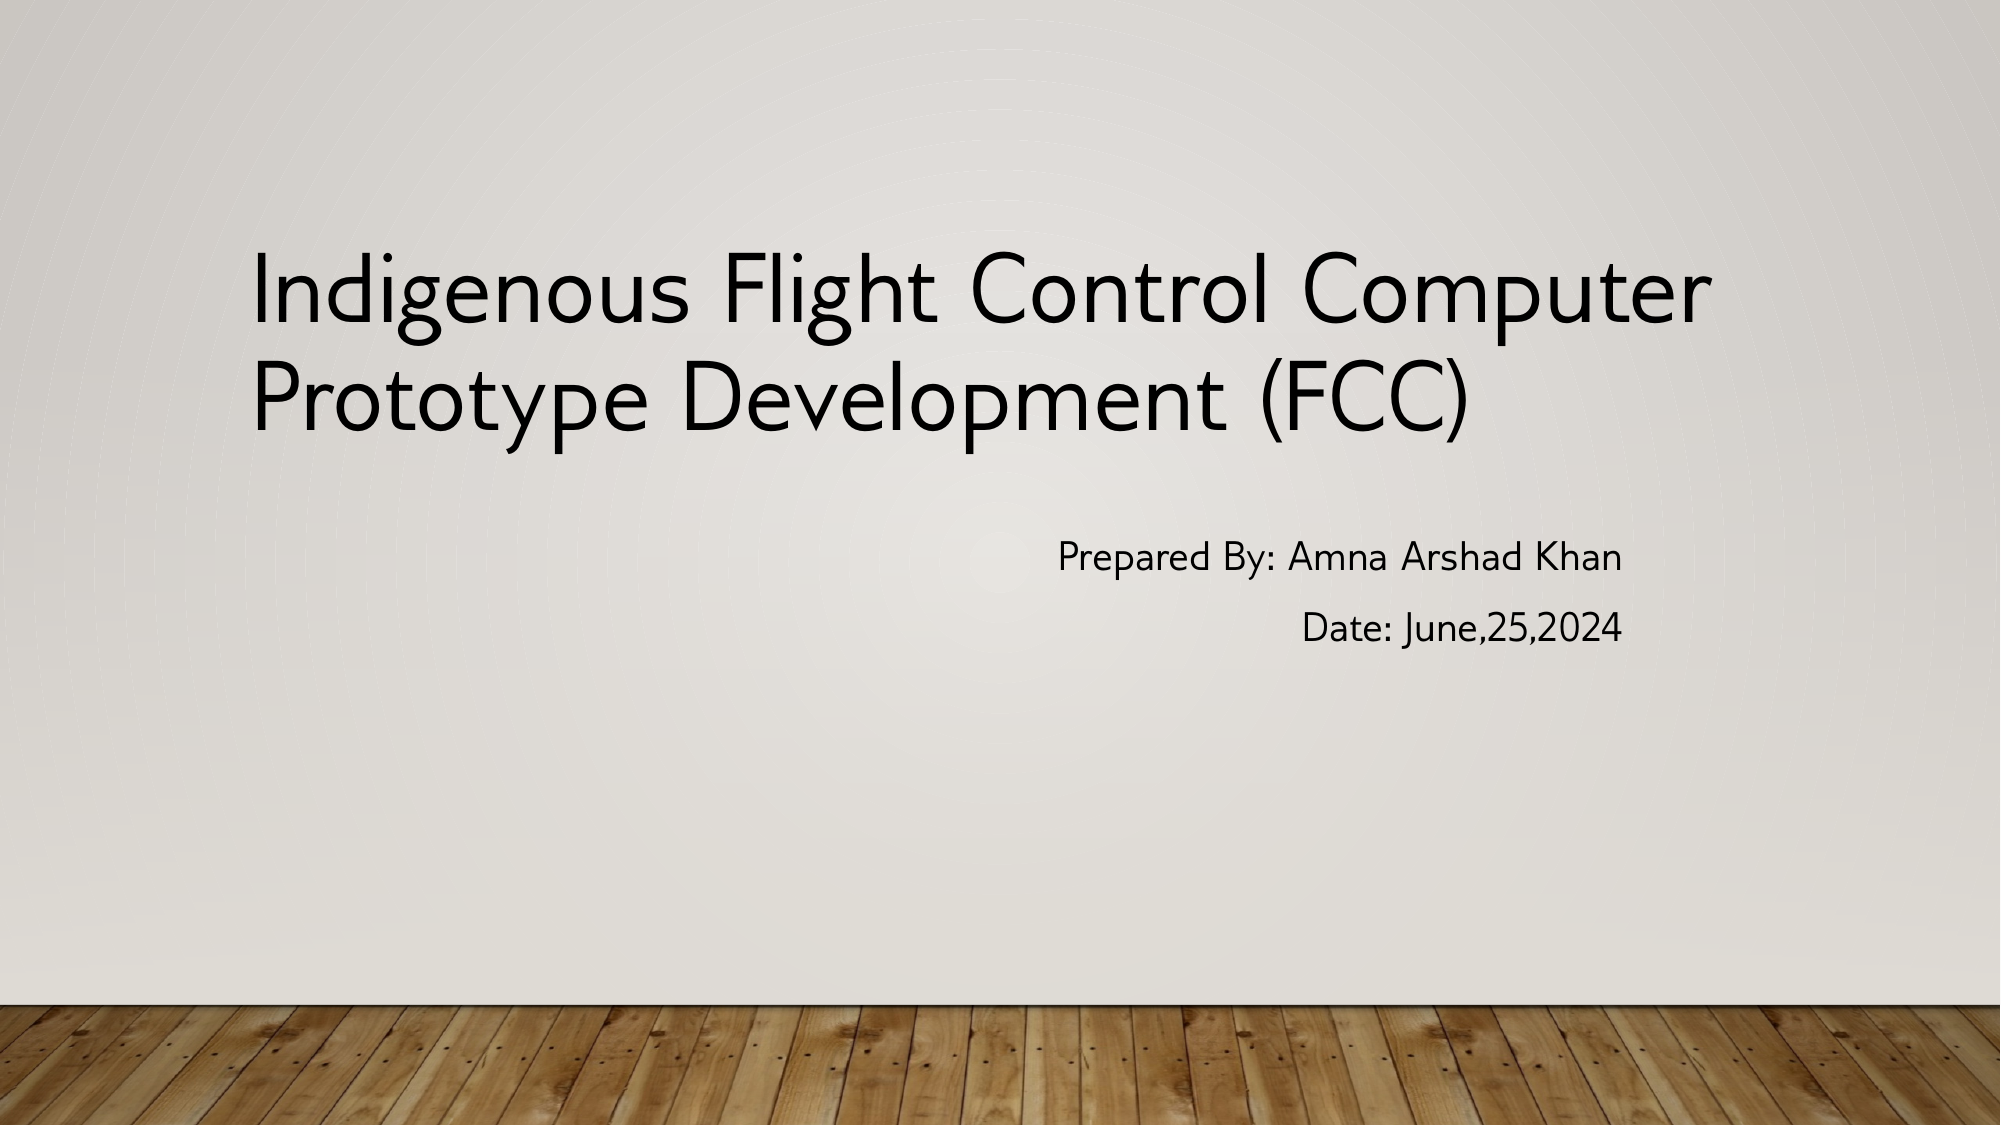

Indigenous Flight Control Computer Prototype Development (FCC)
Prepared By: Amna Arshad Khan
Date: June,25,2024